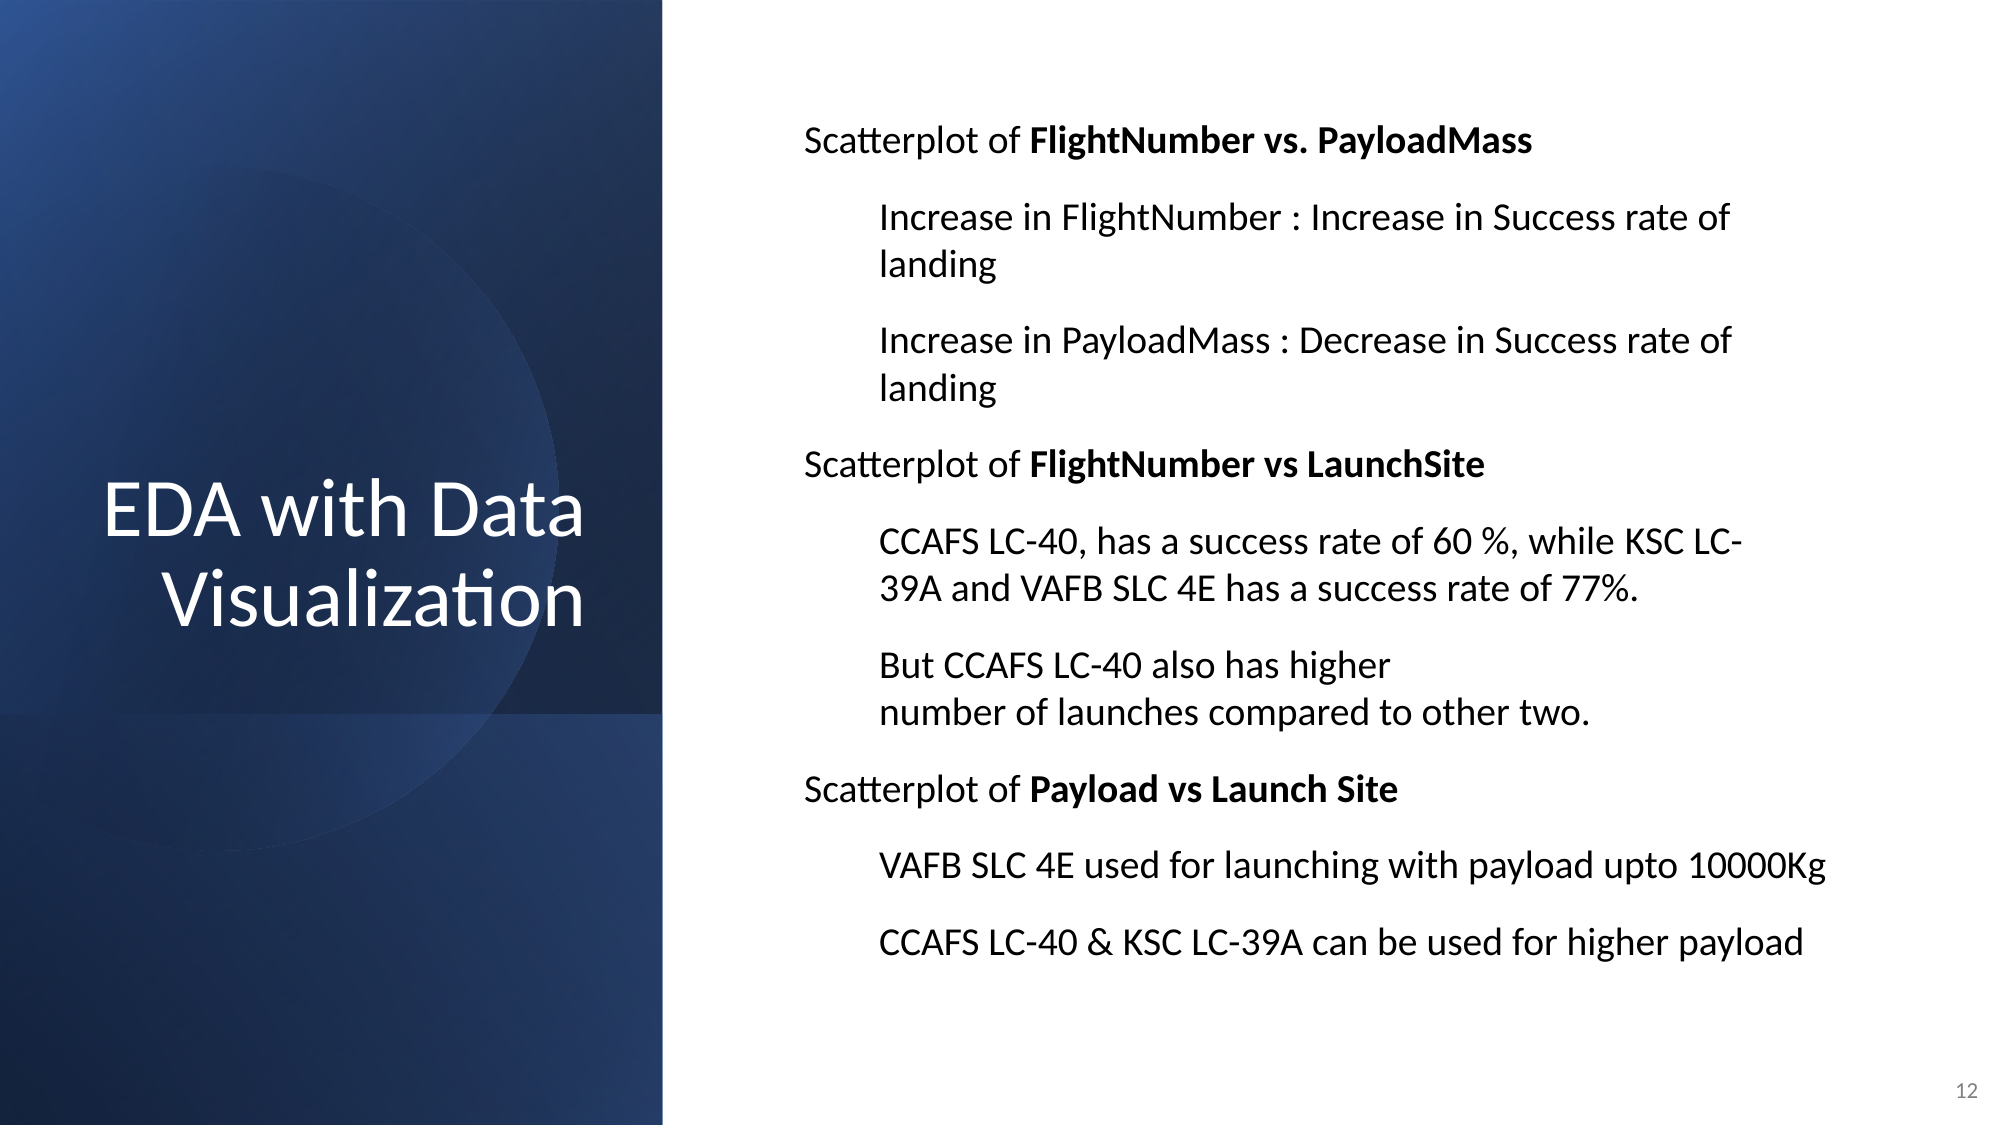

EDA with Data Visualization
Scatterplot of FlightNumber vs. PayloadMass
Increase in FlightNumber : Increase in Success rate of landing
Increase in PayloadMass : Decrease in Success rate of landing
Scatterplot of FlightNumber vs LaunchSite
CCAFS LC-40, has a success rate of 60 %, while KSC LC-39A and VAFB SLC 4E has a success rate of 77%.
But CCAFS LC-40 also has higher number of launches compared to other two.
Scatterplot of Payload vs Launch Site
VAFB SLC 4E used for launching with payload upto 10000Kg
CCAFS LC-40 & KSC LC-39A can be used for higher payload

12